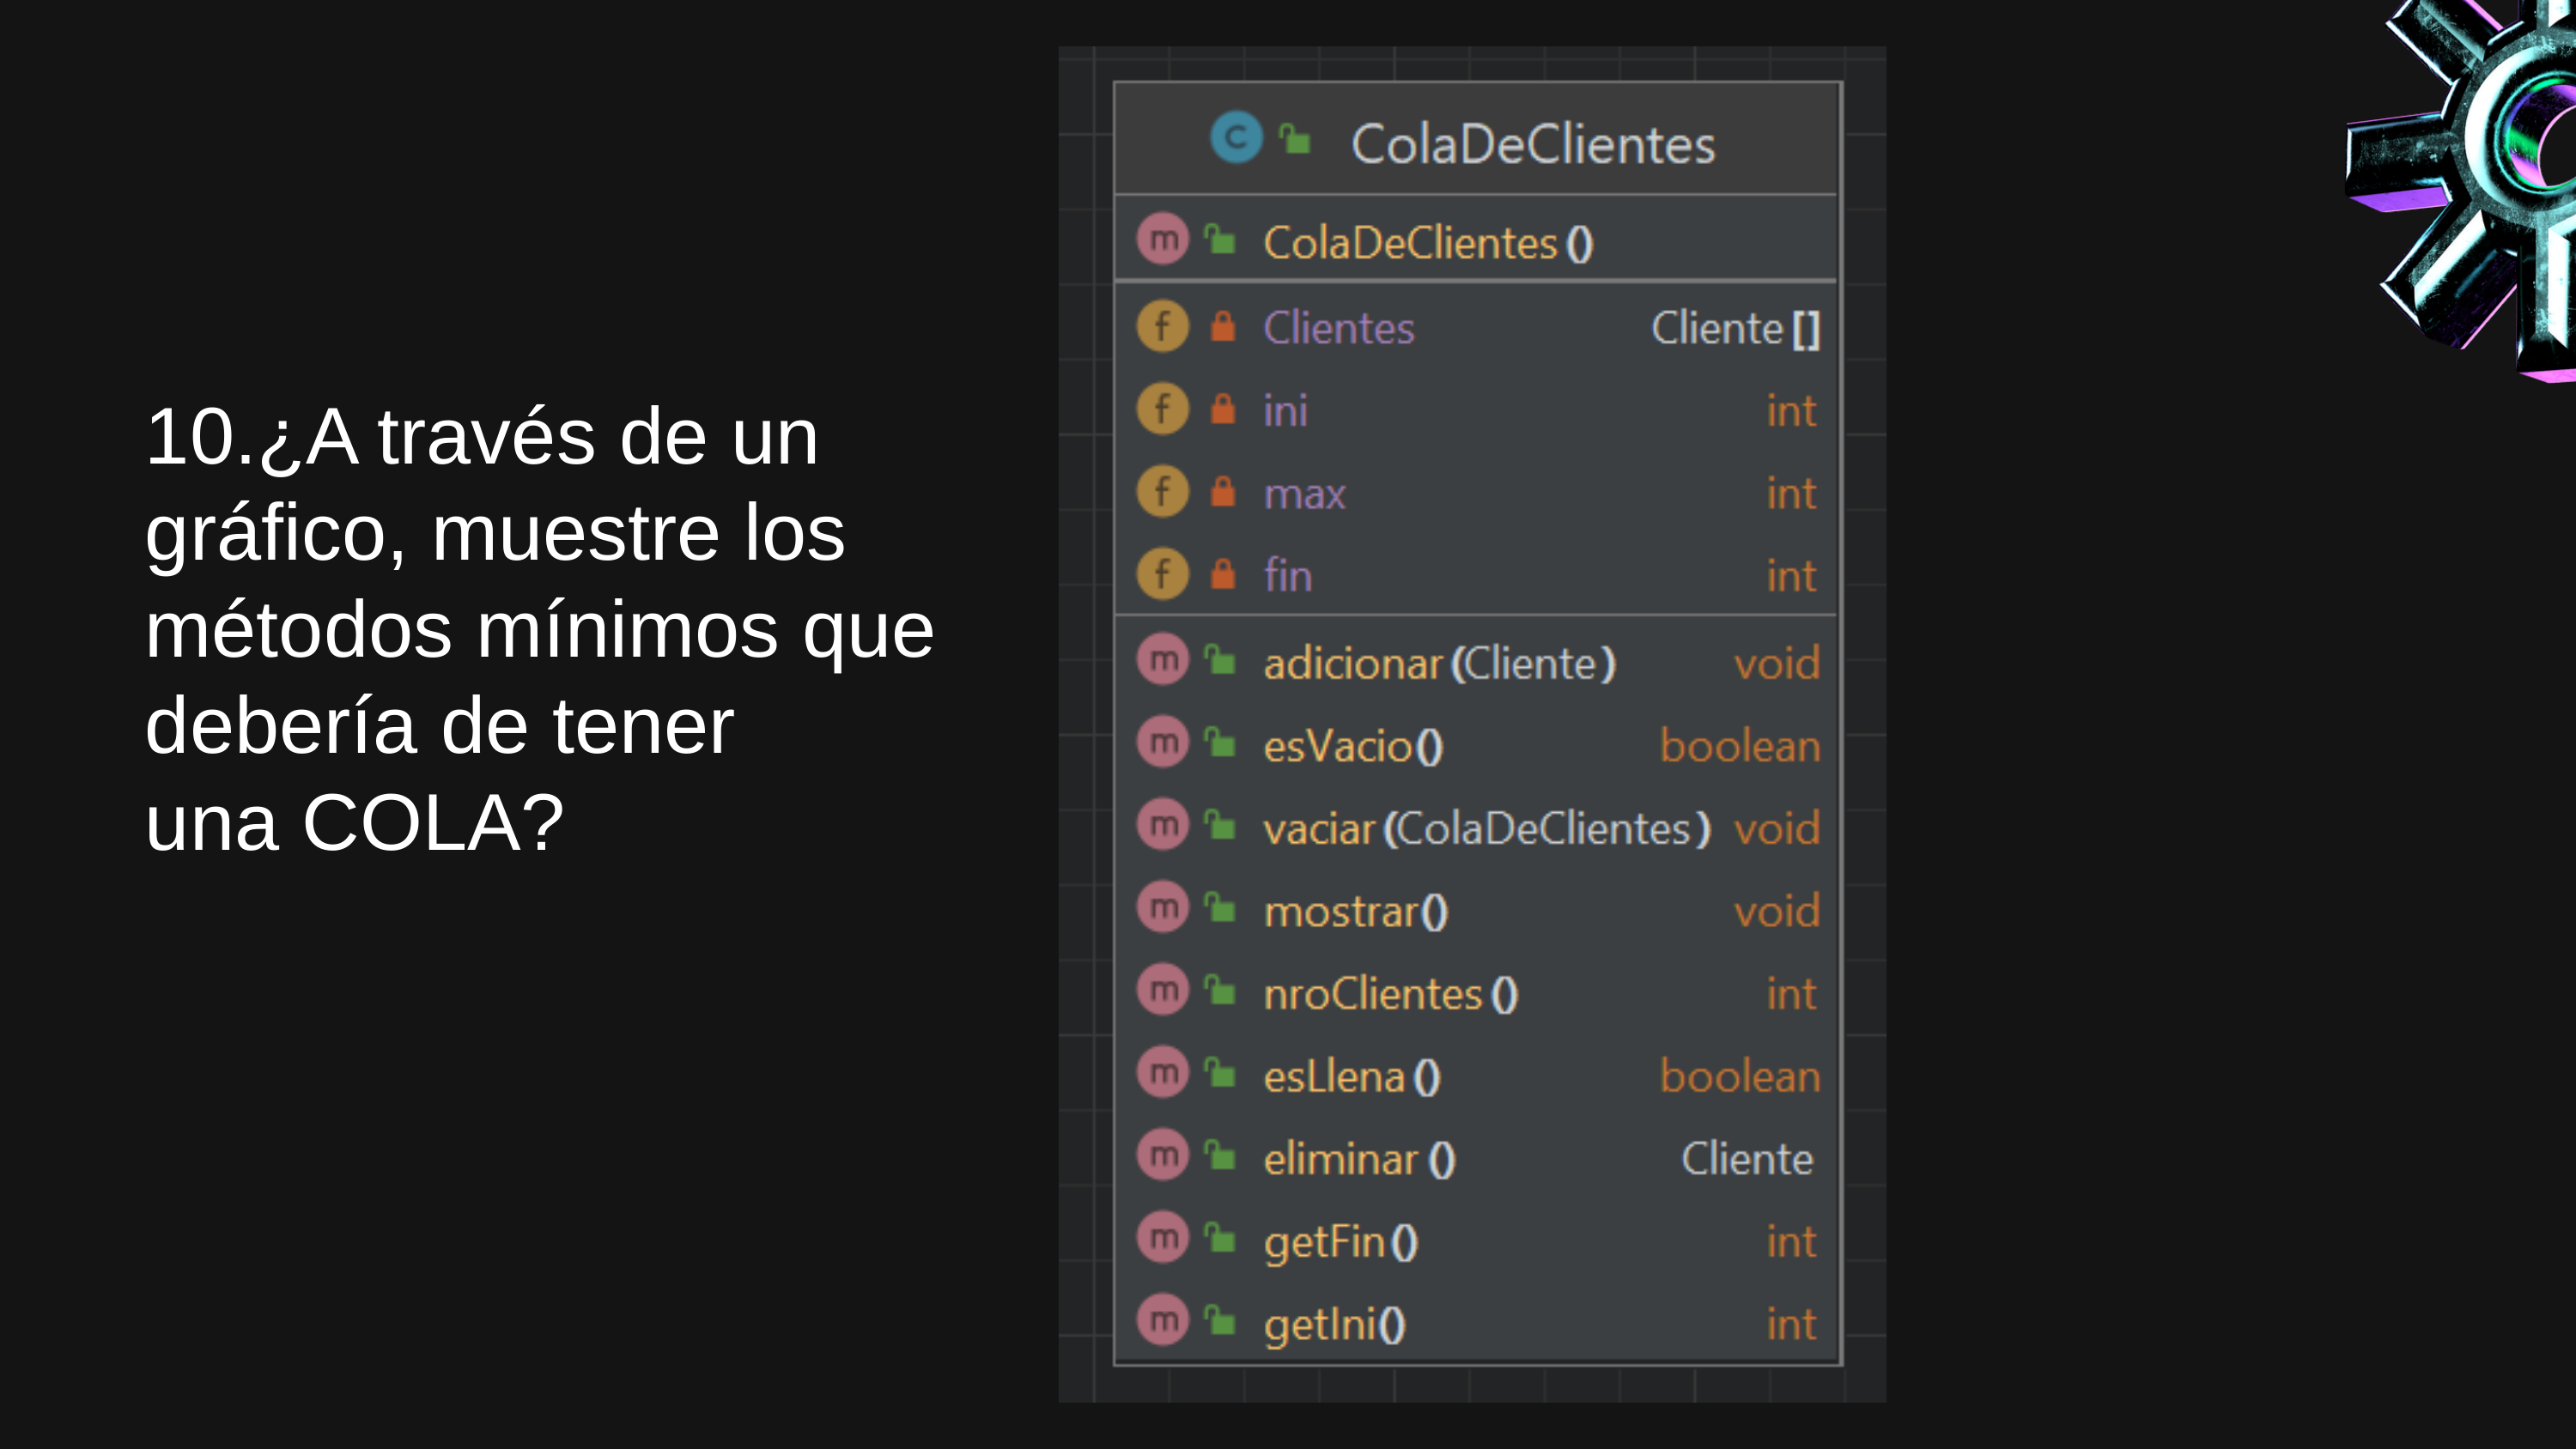

10.¿A través de un gráfico, muestre los métodos mínimos que debería de tener
una COLA?